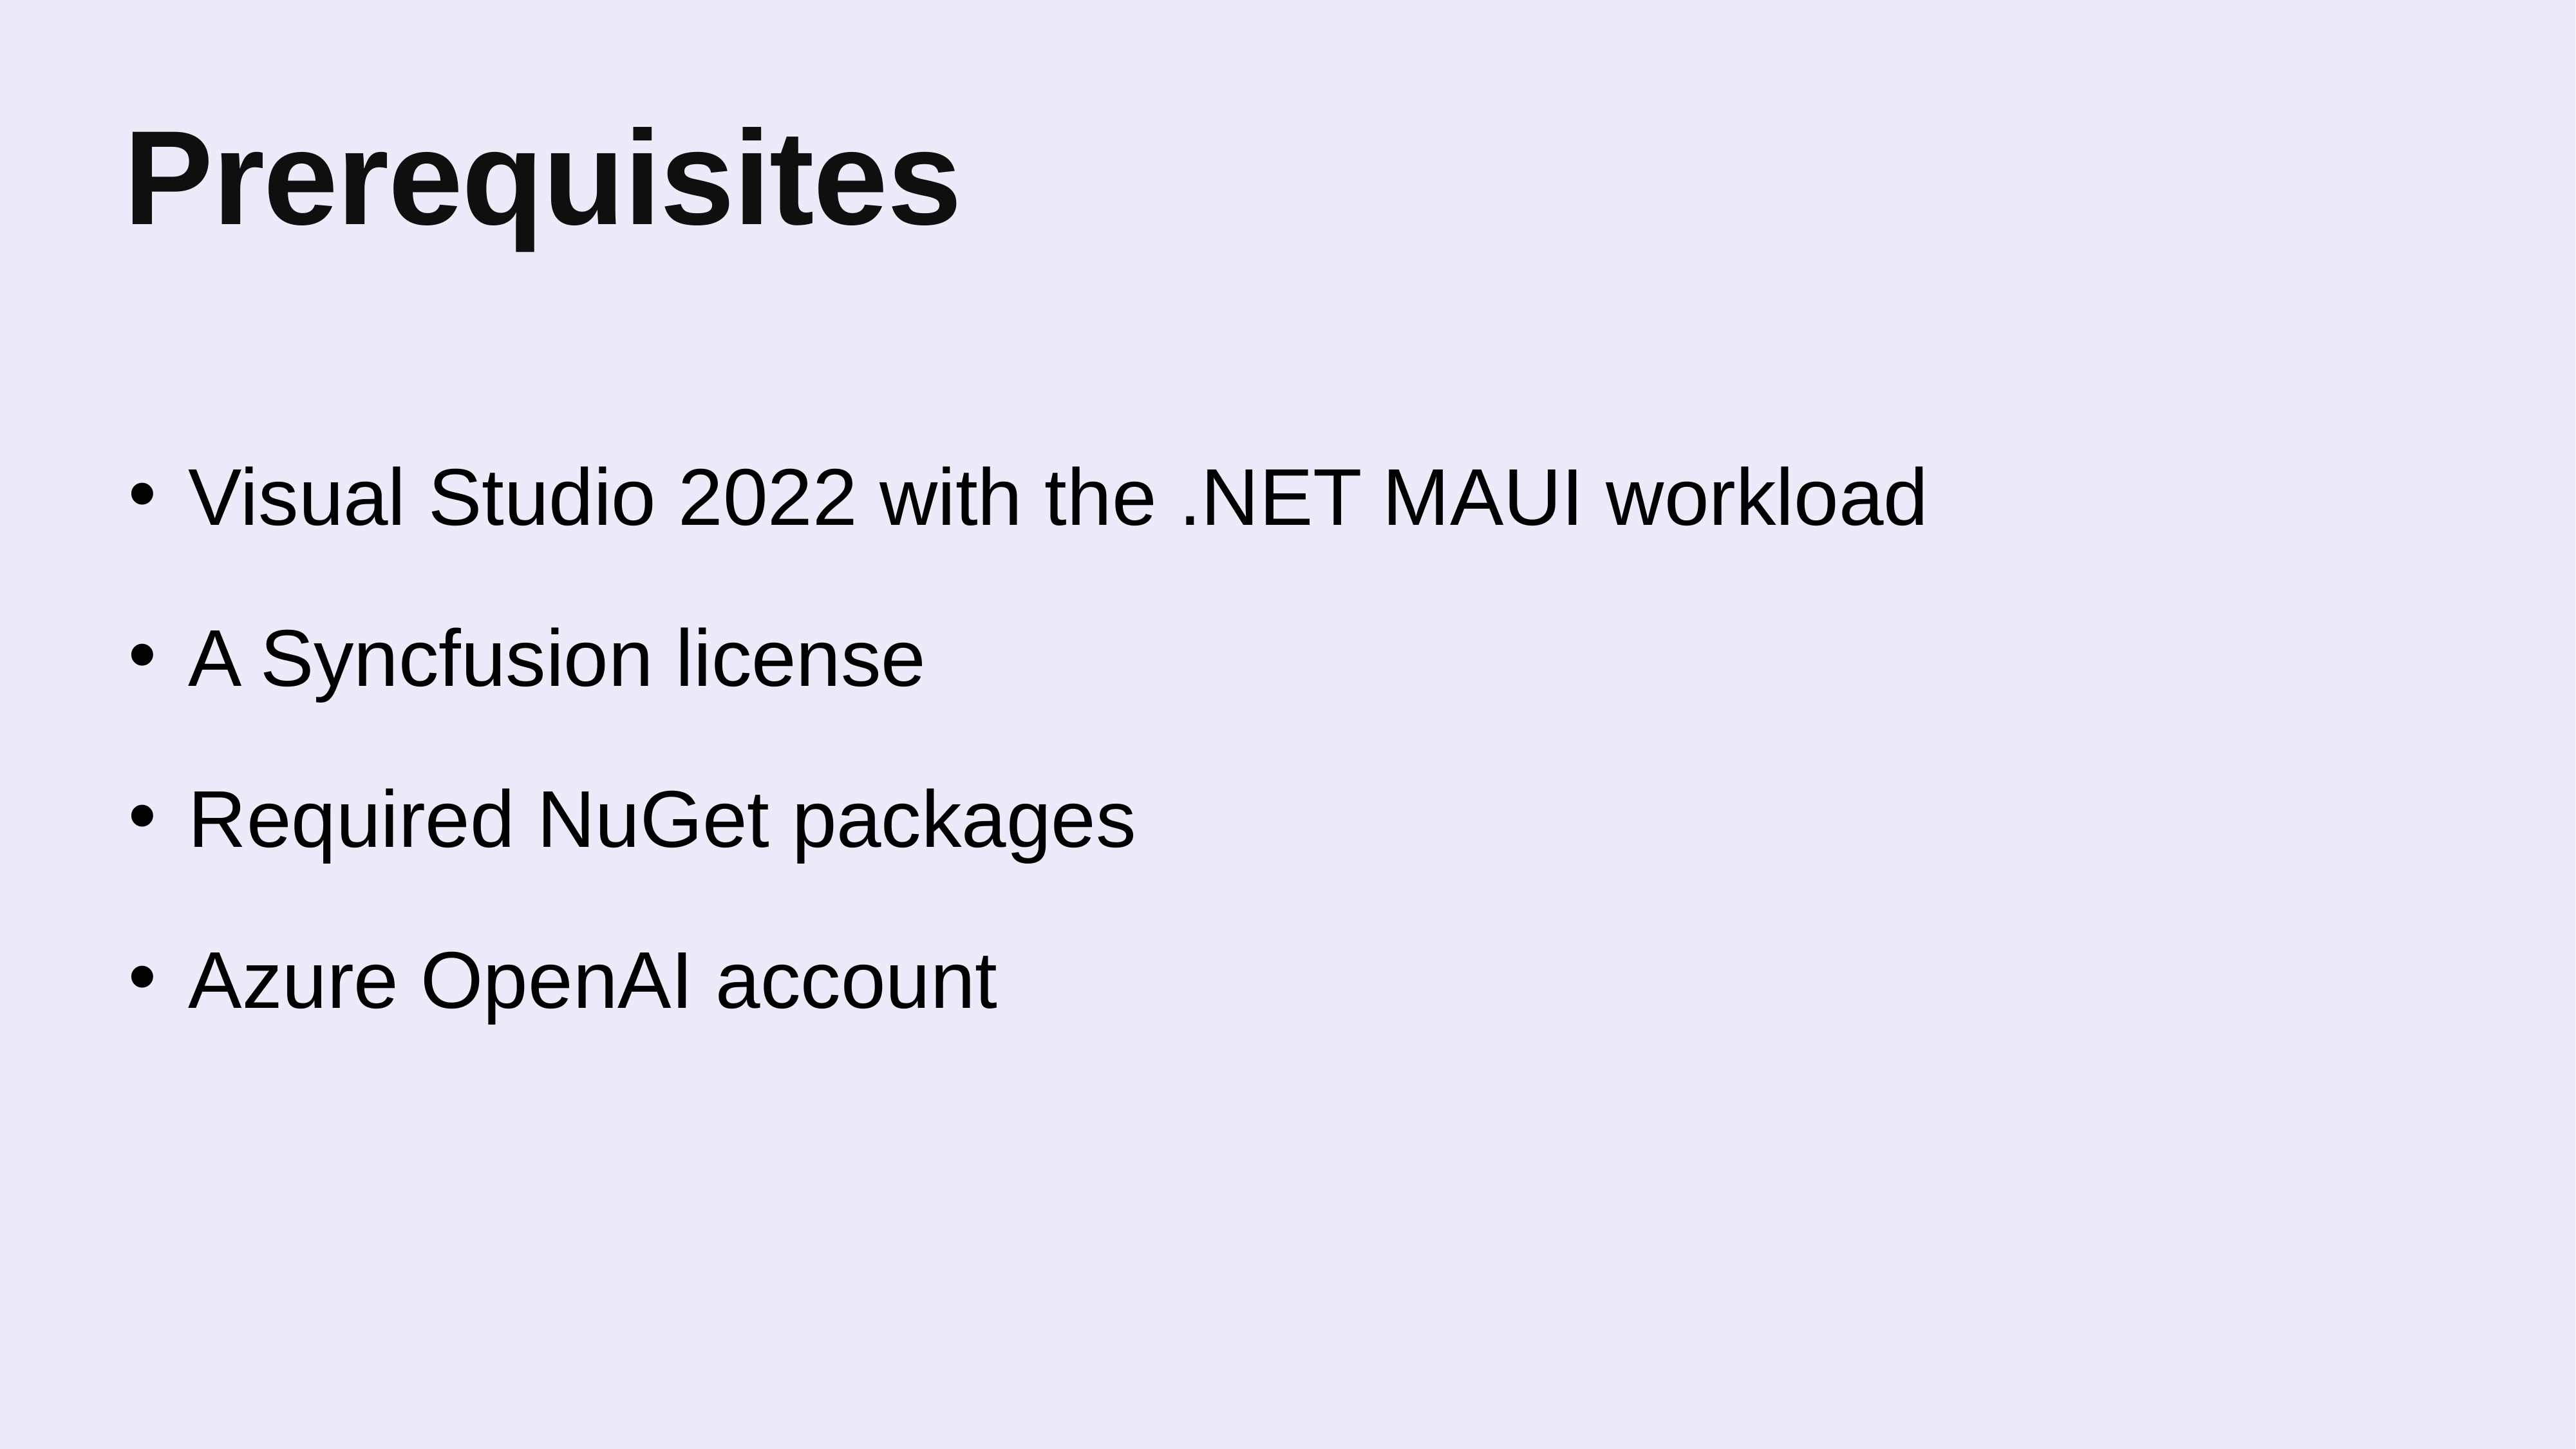

Prerequisites
Visual Studio 2022 with the .NET MAUI workload
A Syncfusion license
Required NuGet packages
Azure OpenAI account